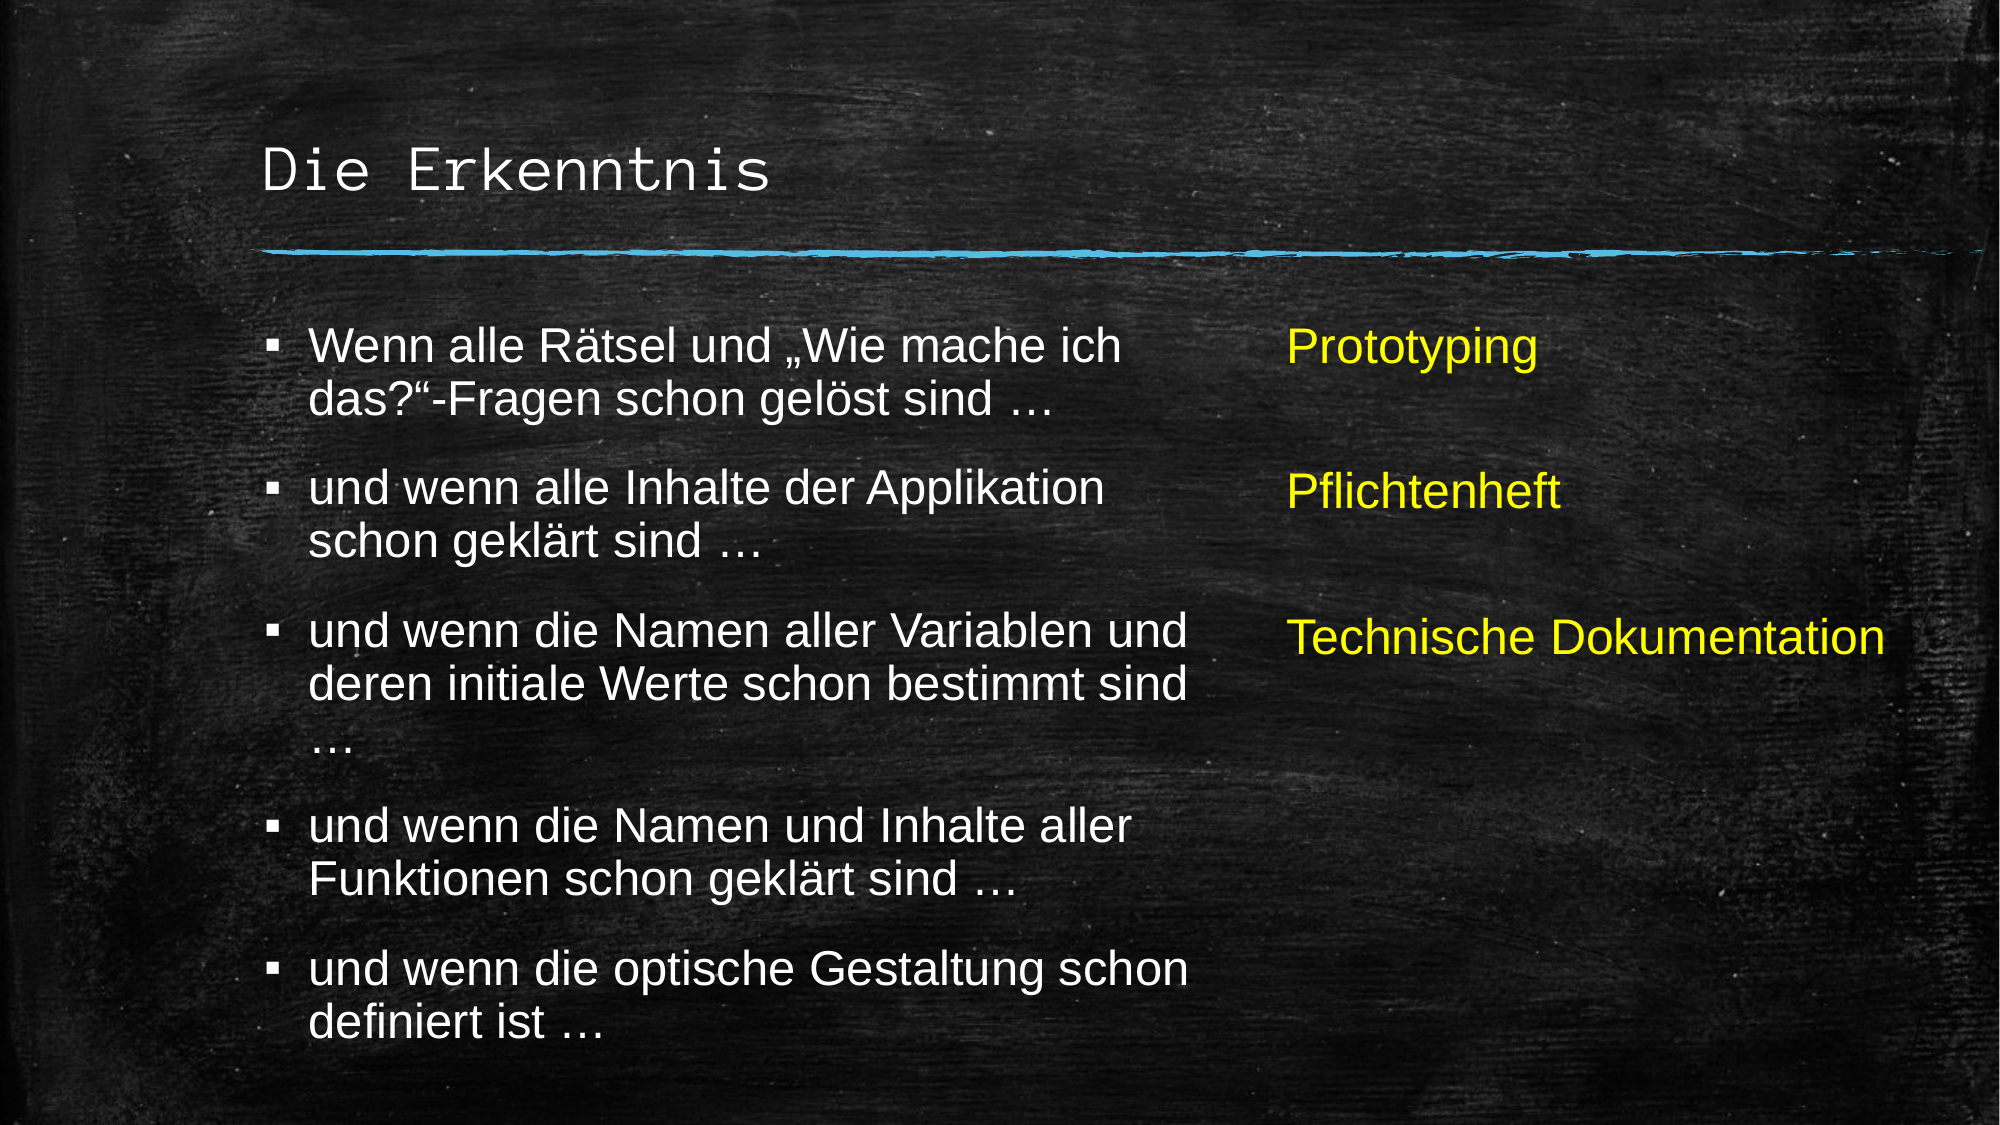

# Die Erkenntnis
Wenn alle Rätsel und „Wie mache ich das?“-Fragen schon gelöst sind …
und wenn alle Inhalte der Applikation schon geklärt sind …
und wenn die Namen aller Variablen und deren initiale Werte schon bestimmt sind …
und wenn die Namen und Inhalte aller Funktionen schon geklärt sind …
und wenn die optische Gestaltung schon definiert ist …
Prototyping
Pflichtenheft
Technische Dokumentation